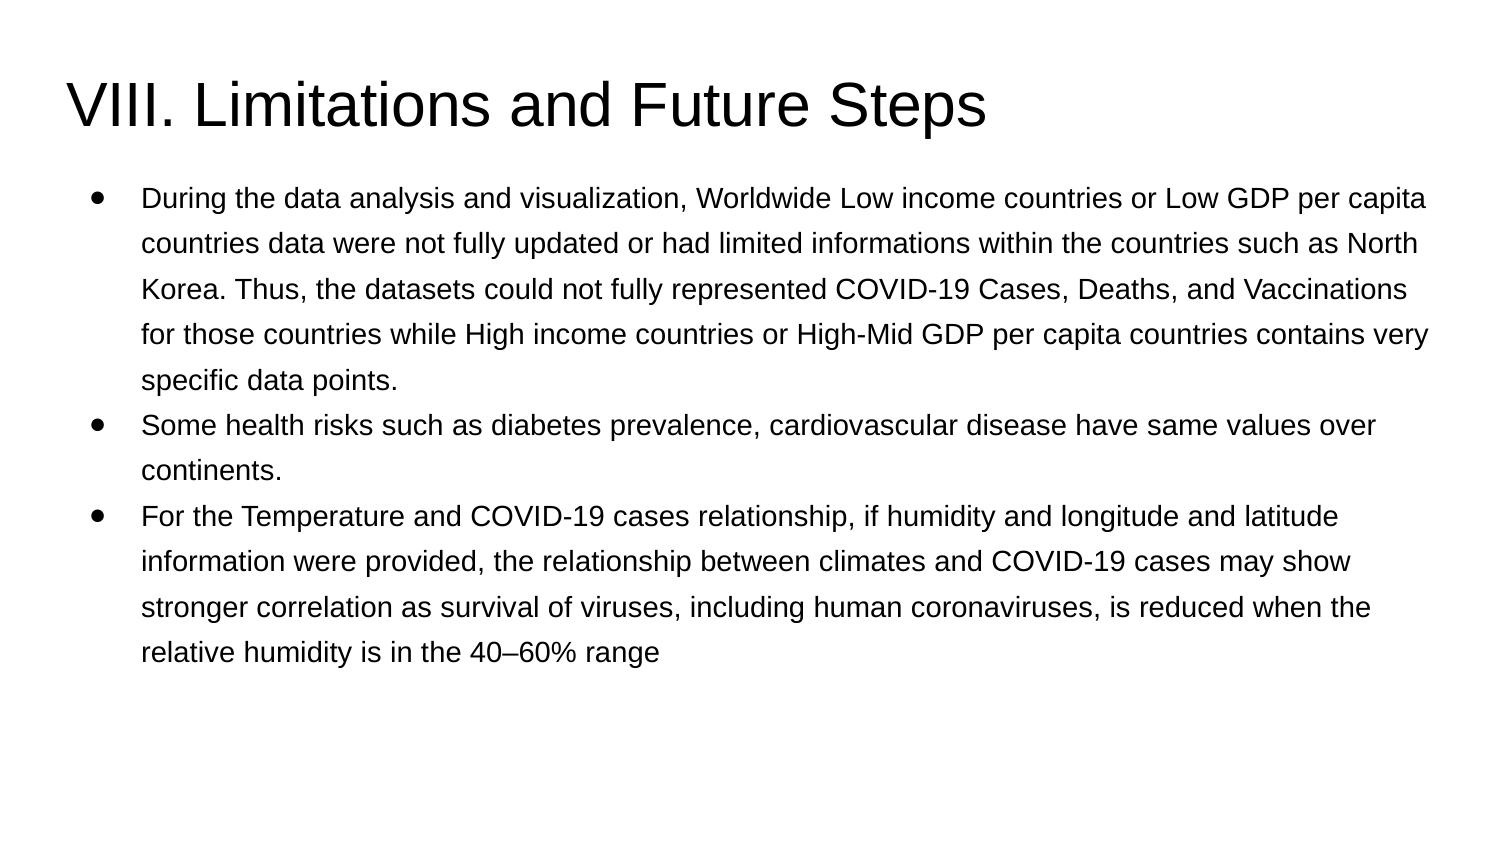

# VIII. Limitations and Future Steps
During the data analysis and visualization, Worldwide Low income countries or Low GDP per capita countries data were not fully updated or had limited informations within the countries such as North Korea. Thus, the datasets could not fully represented COVID-19 Cases, Deaths, and Vaccinations for those countries while High income countries or High-Mid GDP per capita countries contains very specific data points.
Some health risks such as diabetes prevalence, cardiovascular disease have same values over continents.
For the Temperature and COVID-19 cases relationship, if humidity and longitude and latitude information were provided, the relationship between climates and COVID-19 cases may show stronger correlation as survival of viruses, including human coronaviruses, is reduced when the relative humidity is in the 40–60% range